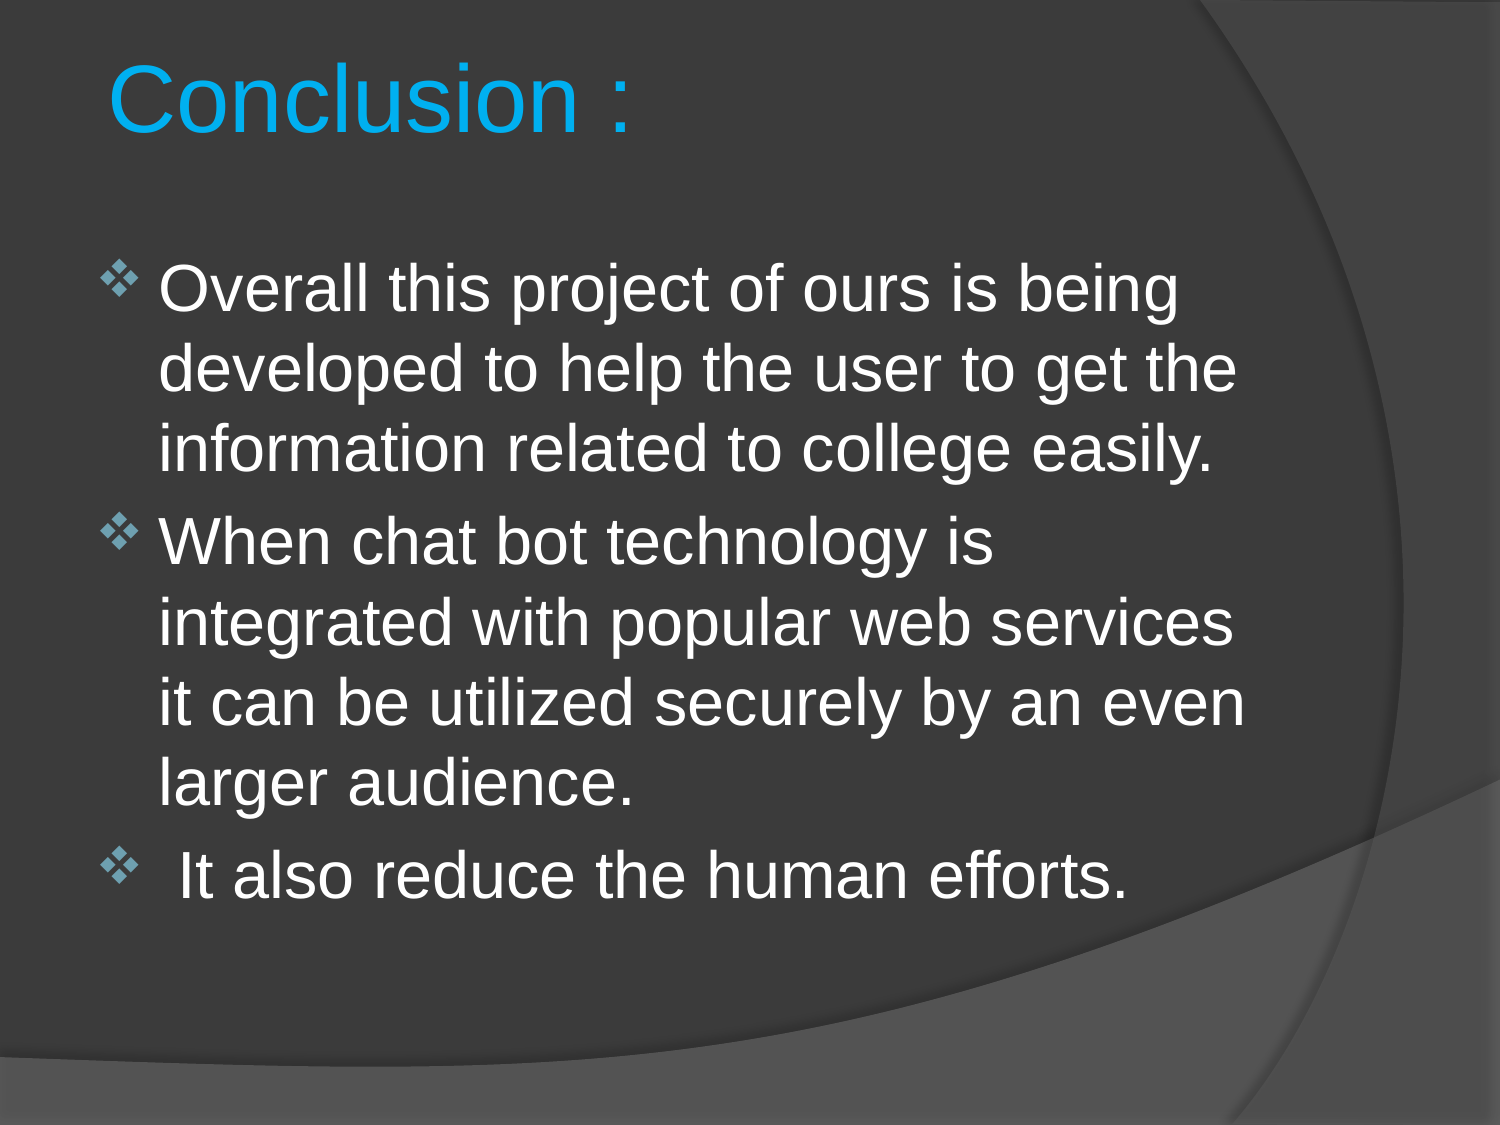

# Conclusion :
Overall this project of ours is being developed to help the user to get the information related to college easily.
When chat bot technology is integrated with popular web services it can be utilized securely by an even larger audience.
 It also reduce the human efforts.